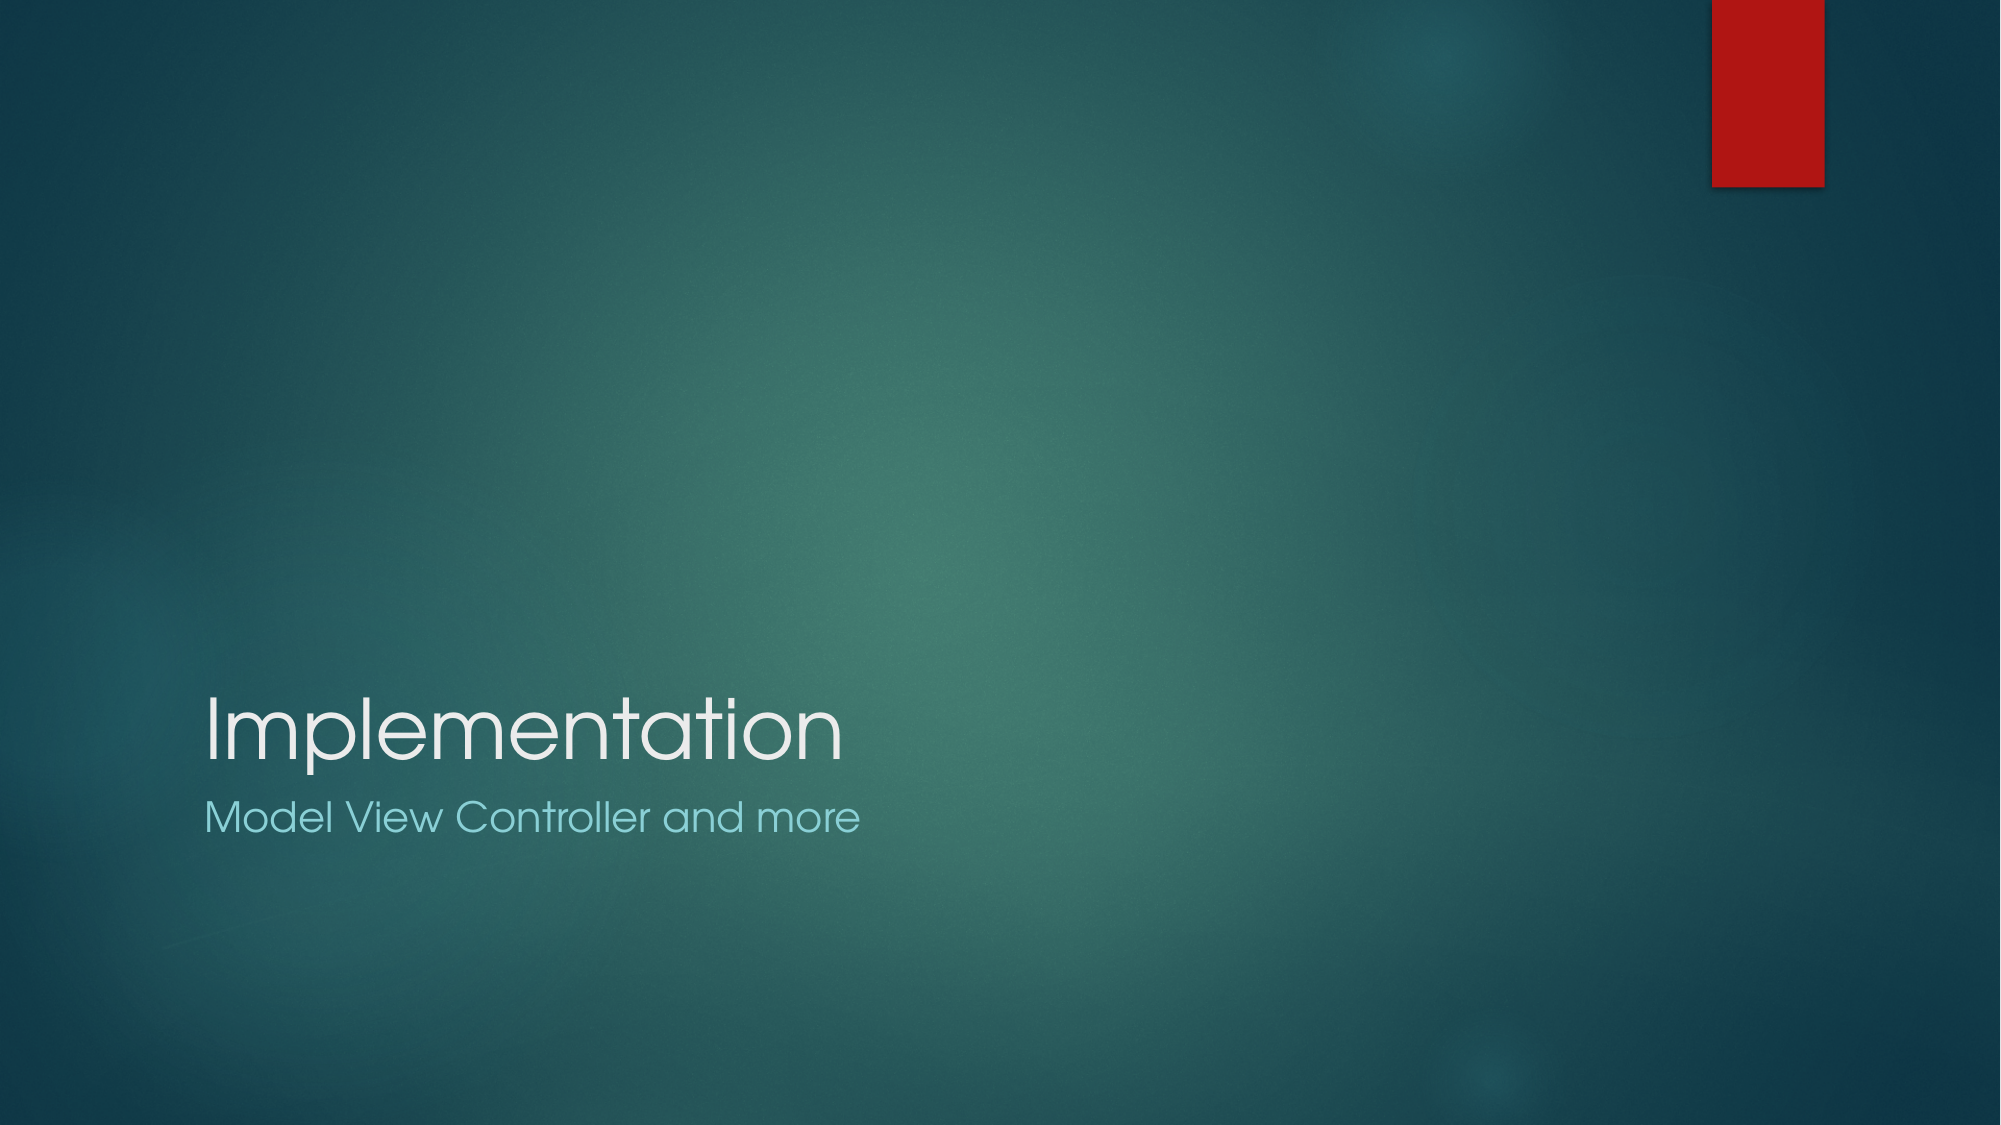

# Implementation
Model View Controller and more